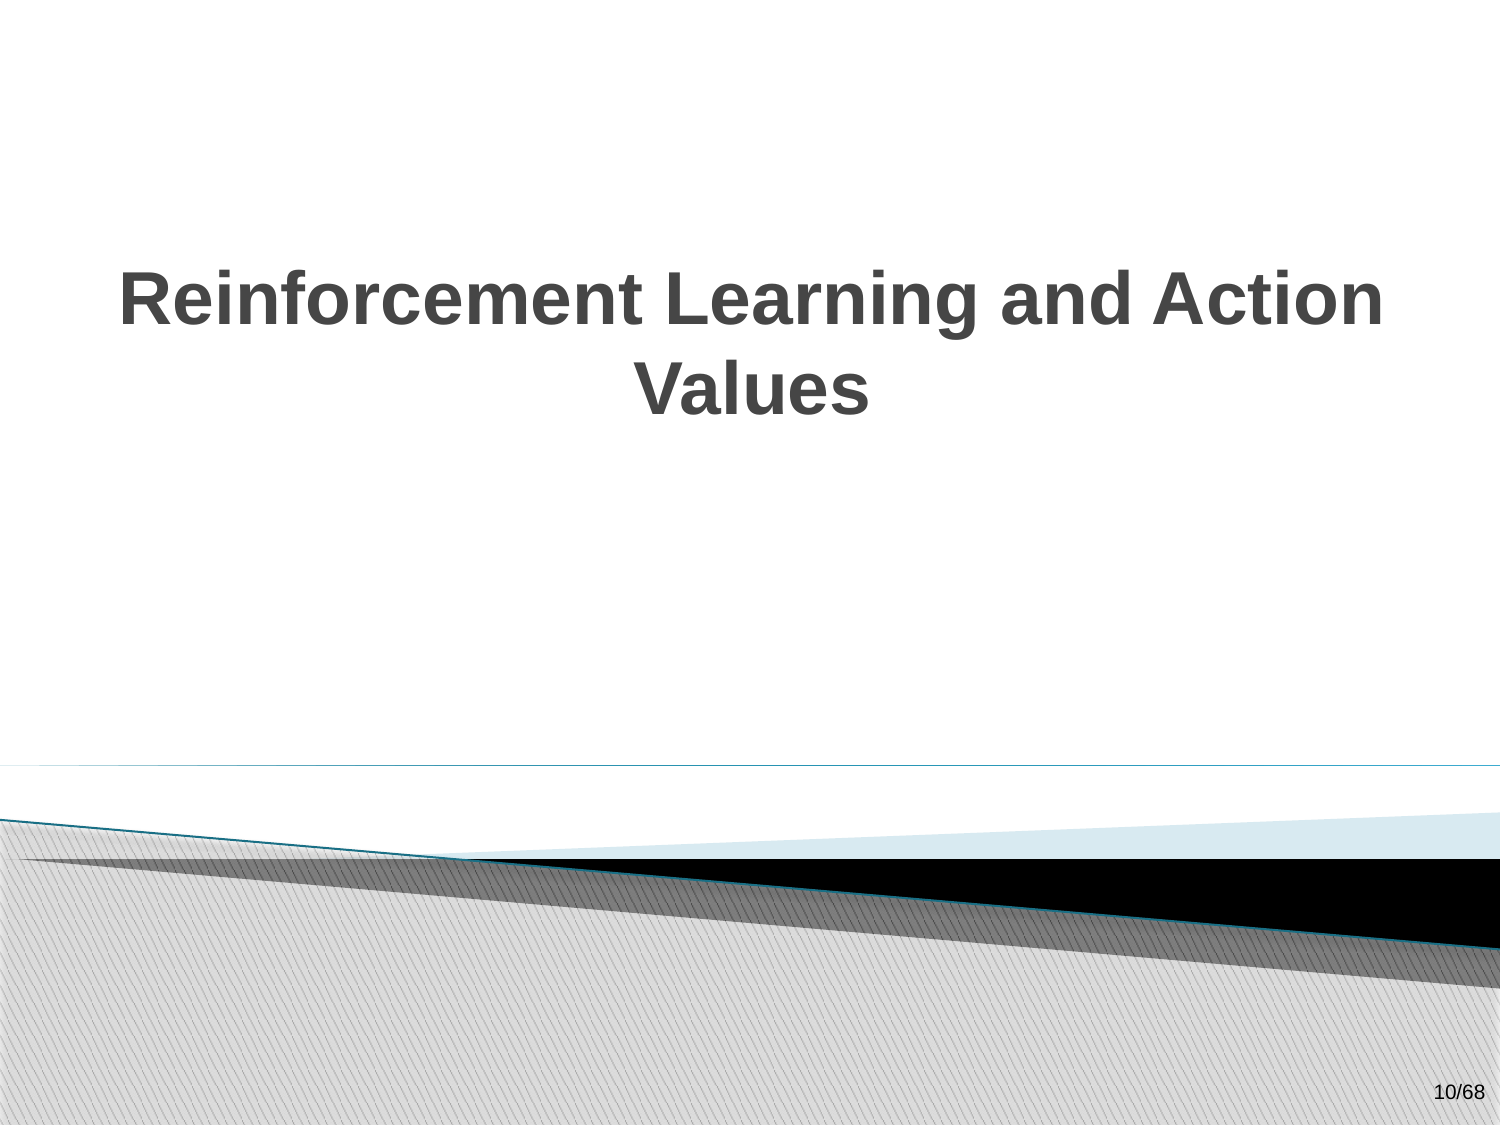

# Reinforcement Learning and Action Values

10/68